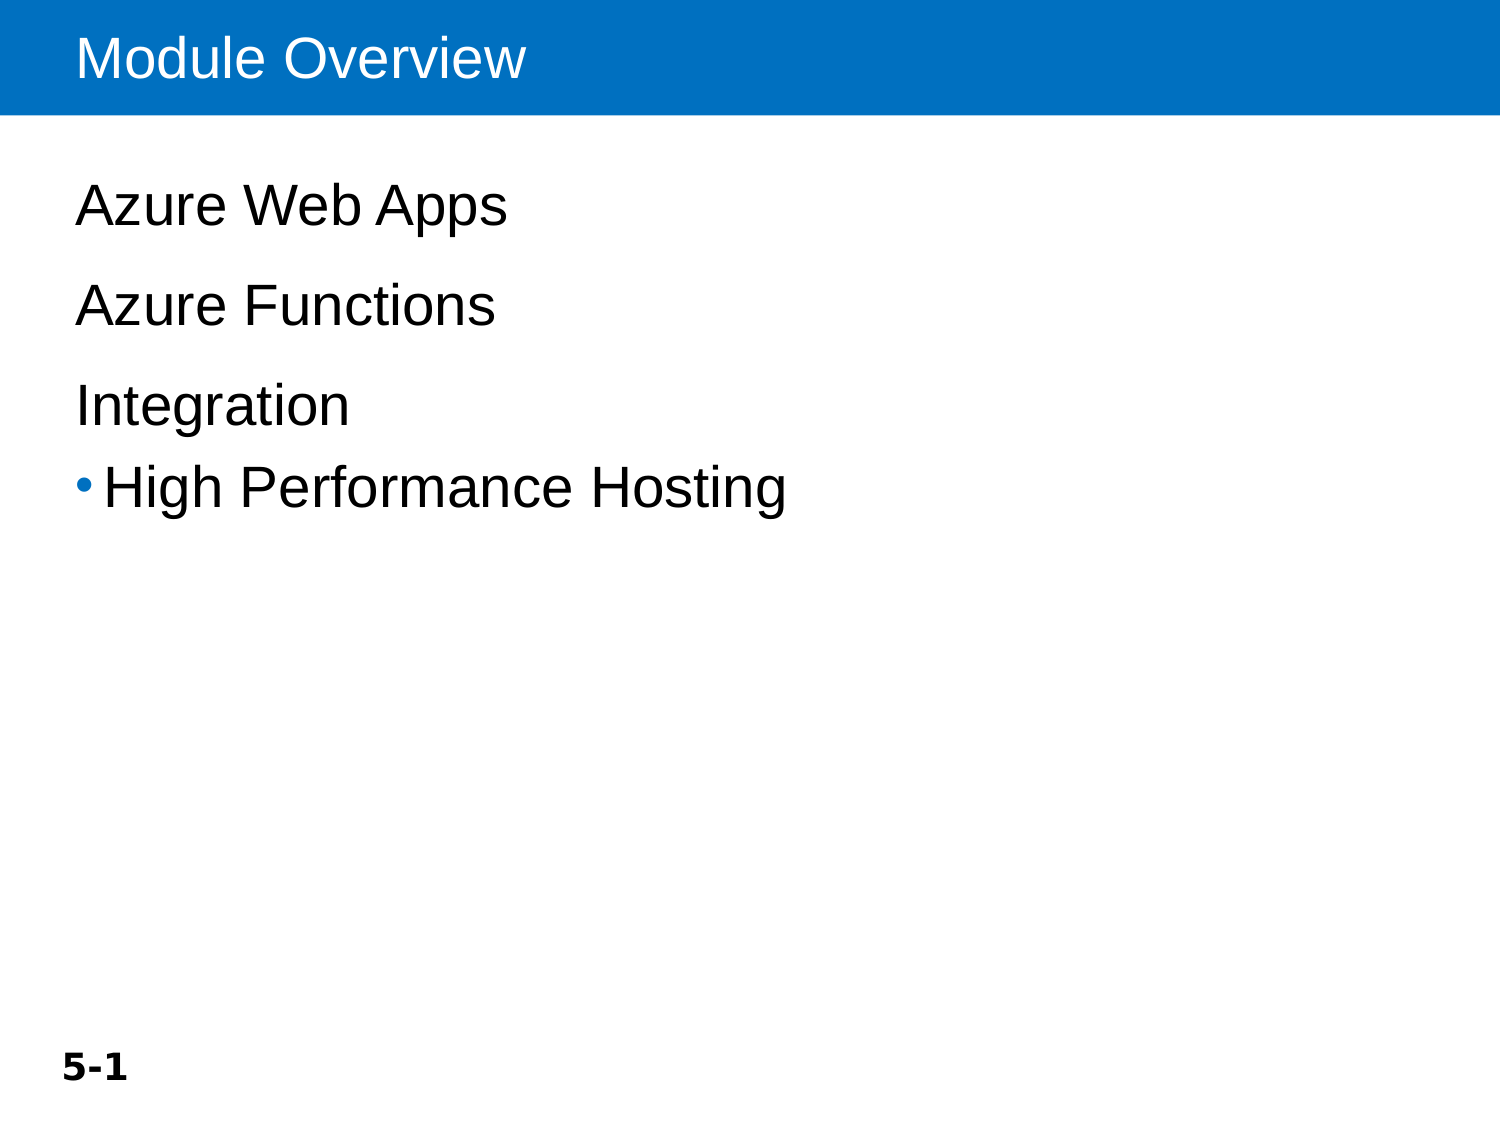

# Module Overview
Azure Web Apps
Azure Functions
Integration
High Performance Hosting
5-1